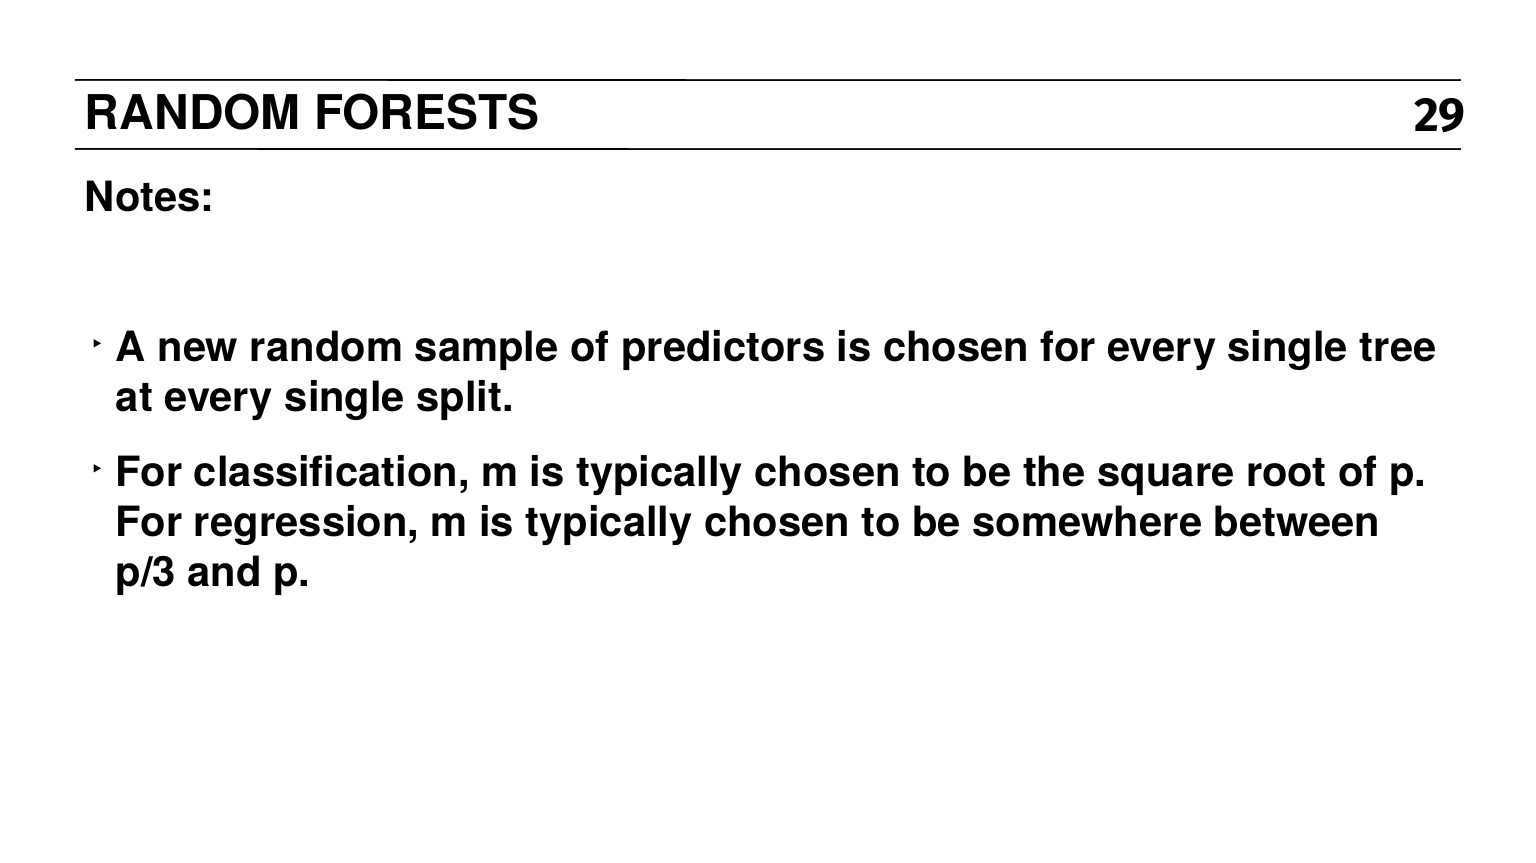

# RANDOM FORESTS
29

Notes:

A new random sample of predictors is chosen for every single tree at every single split.
For classification, m is typically chosen to be the square root of p. For regression, m is typically chosen to be somewhere between p/3 and p.